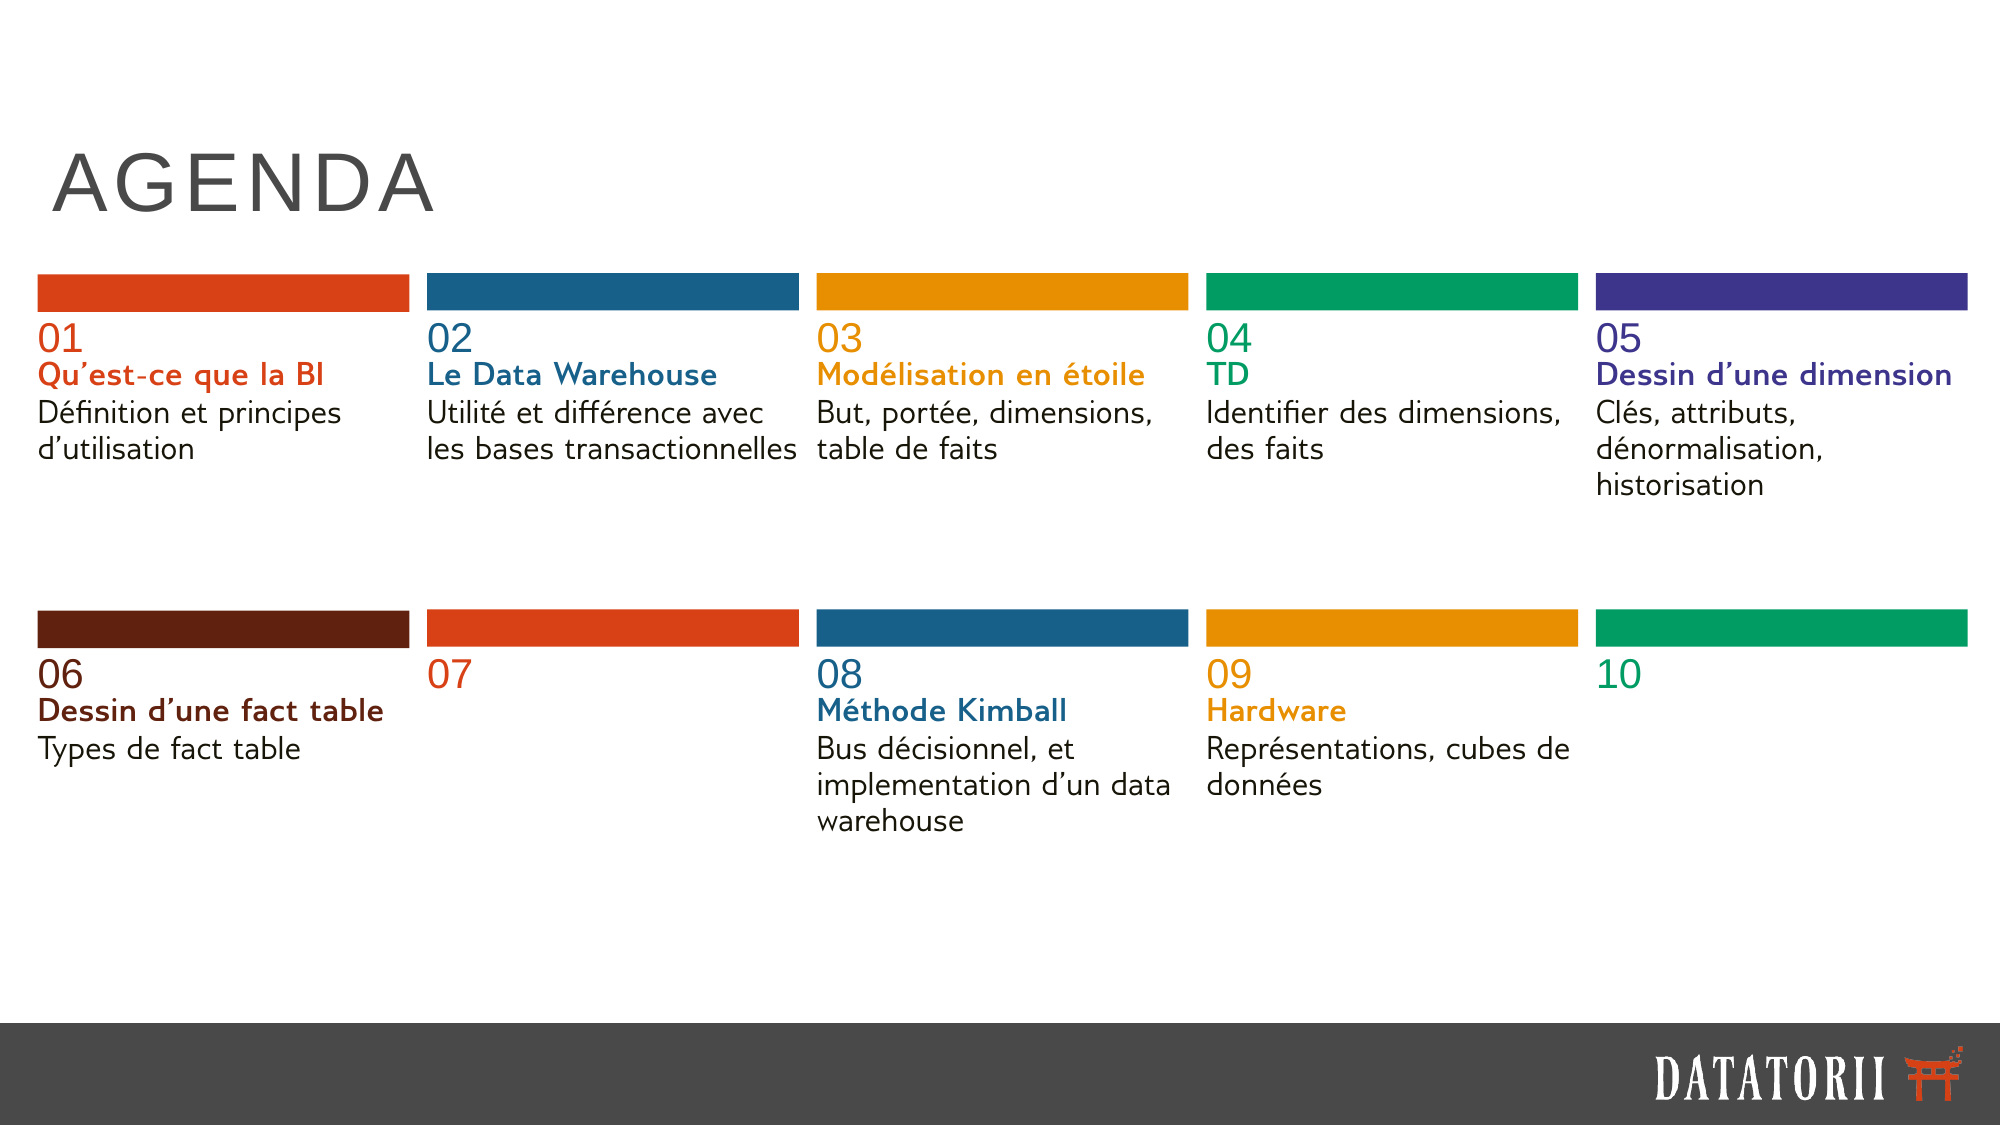

Qu’est-ce que la BI
Le Data Warehouse
Modélisation en étoile
TD
Dessin d’une dimension
Définition et principes d’utilisation
Utilité et différence avec les bases transactionnelles
But, portée, dimensions, table de faits
Identifier des dimensions, des faits
Clés, attributs, dénormalisation, historisation
Dessin d’une fact table
Méthode Kimball
Hardware
Types de fact table
Bus décisionnel, et implementation d’un data warehouse
Représentations, cubes de données